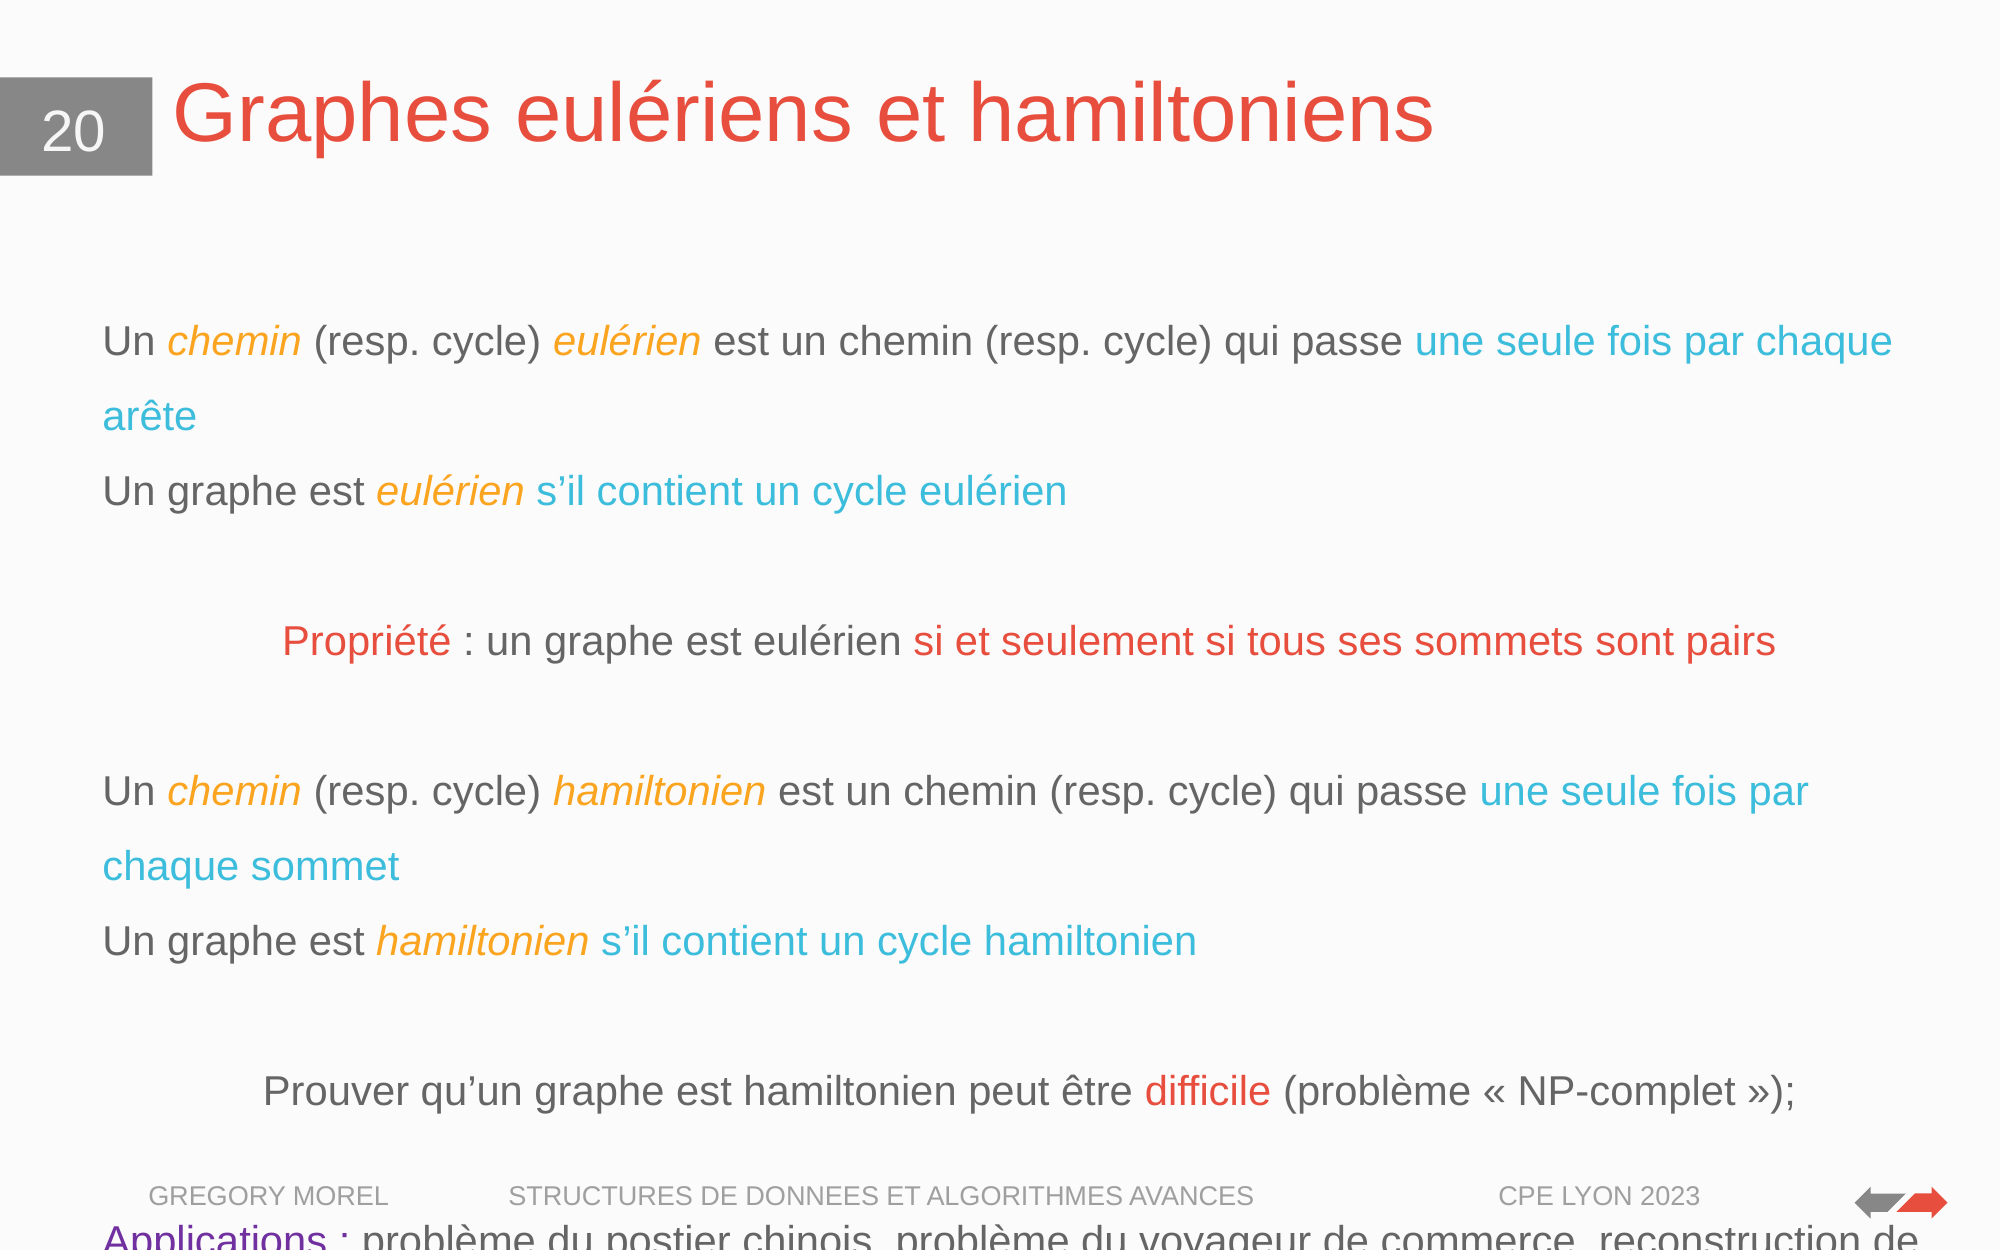

# Graphes eulériens et hamiltoniens
20

Un chemin (resp. cycle) eulérien est un chemin (resp. cycle) qui passe une seule fois par chaque arête
Un graphe est eulérien s’il contient un cycle eulérien

Propriété : un graphe est eulérien si et seulement si tous ses sommets sont pairs

Un chemin (resp. cycle) hamiltonien est un chemin (resp. cycle) qui passe une seule fois par chaque sommet
Un graphe est hamiltonien s’il contient un cycle hamiltonien

Prouver qu’un graphe est hamiltonien peut être difficile (problème « NP-complet »);

Applications : problème du postier chinois, problème du voyageur de commerce, reconstruction de séquences d’ADN…